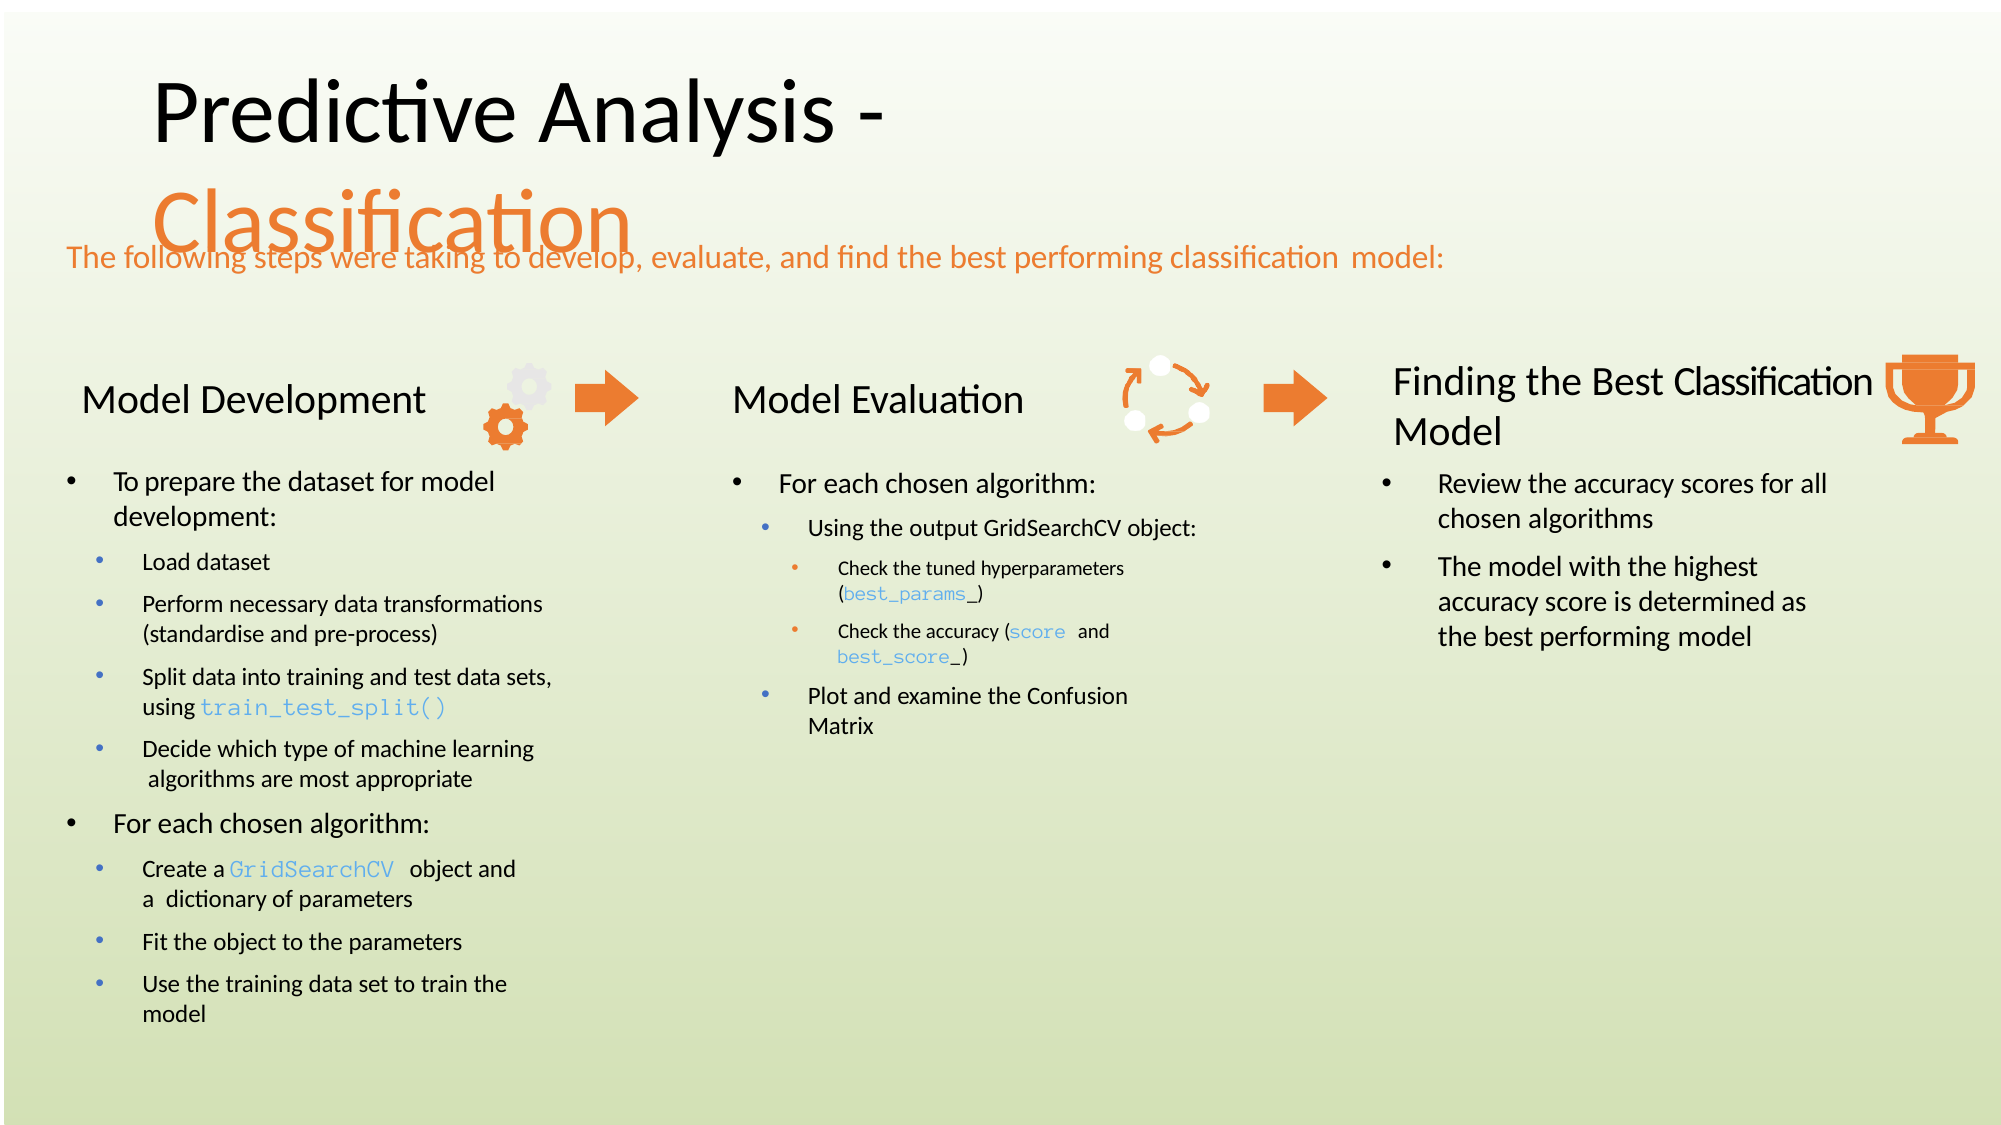

# Predictive Analysis - Classification
The following steps were taking to develop, evaluate, and find the best performing classification model:
Finding the Best Classification  Model

Model Development
Model Evaluation
For each chosen algorithm:
Using the output GridSearchCV object:
To prepare the dataset for model  development:
Load dataset
Perform necessary data transformations  (standardise and pre-process)
Split data into training and test data sets,  using train_test_split()
Decide which type of machine learning  algorithms are most appropriate
For each chosen algorithm:
Create a GridSearchCV object and a  dictionary of parameters
Fit the object to the parameters
Use the training data set to train the model
Review the accuracy scores for all  chosen algorithms
The model with the highest  accuracy score is determined as  the best performing model
Check the tuned hyperparameters  (best_params_)
Check the accuracy (score and
best_score_)
Plot and examine the Confusion Matrix